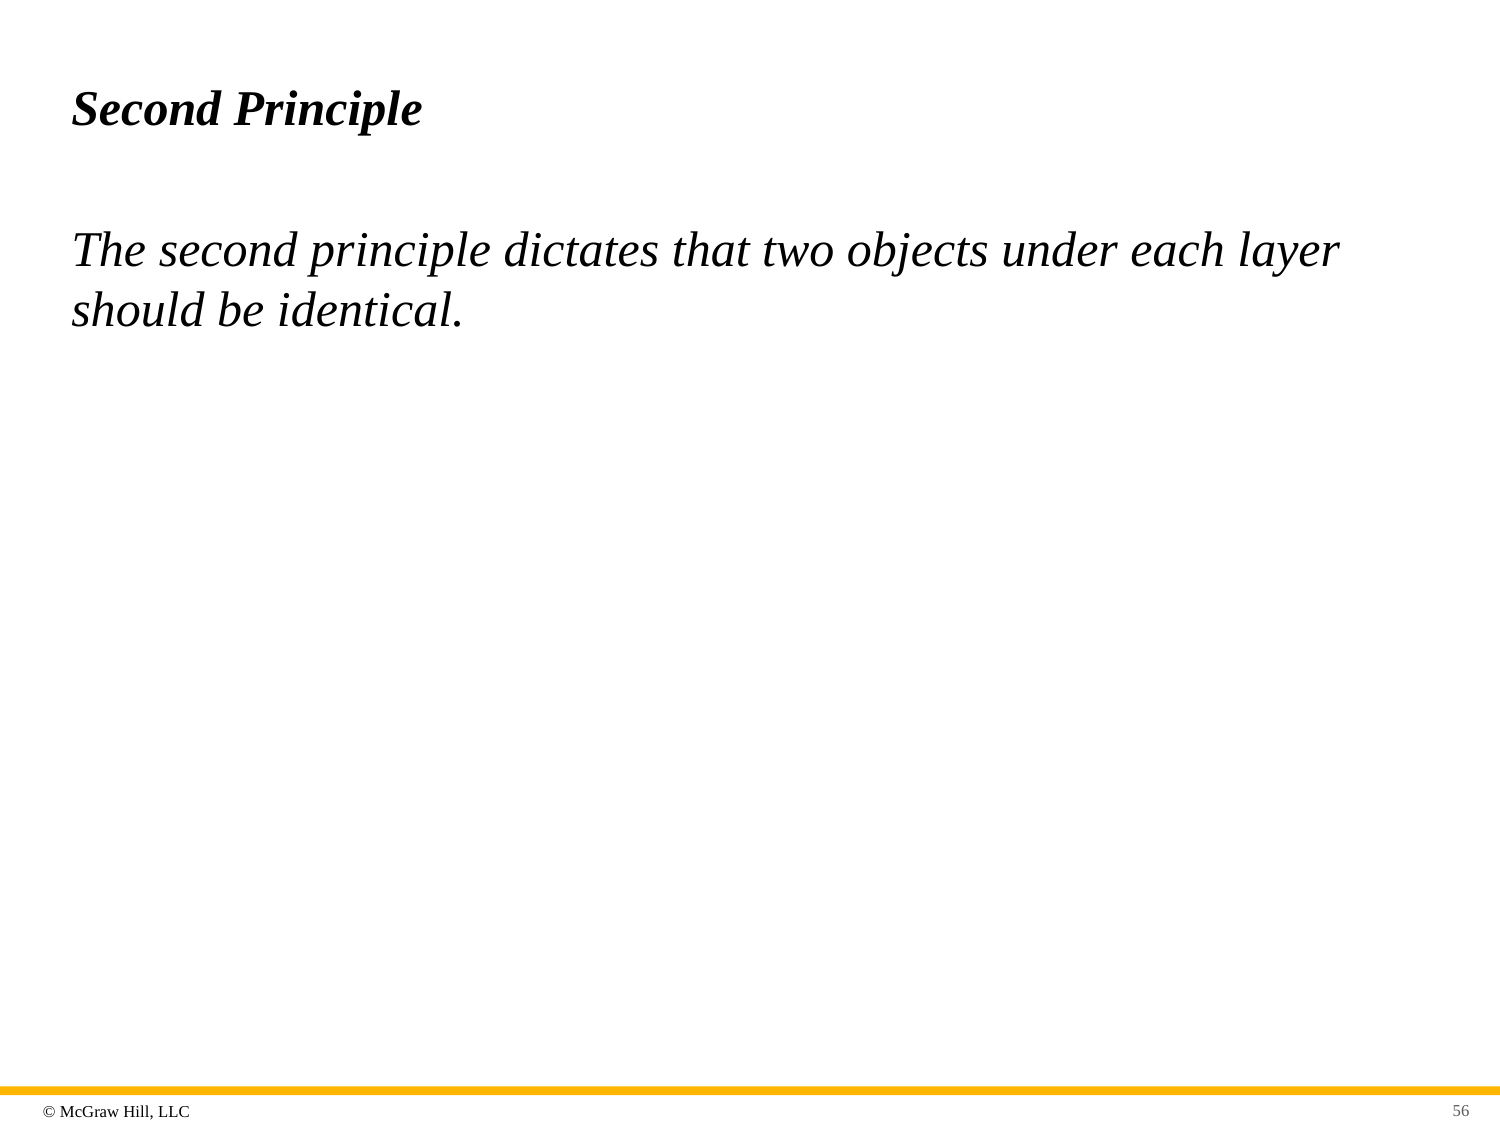

# Second Principle
The second principle dictates that two objects under each layer should be identical.
56